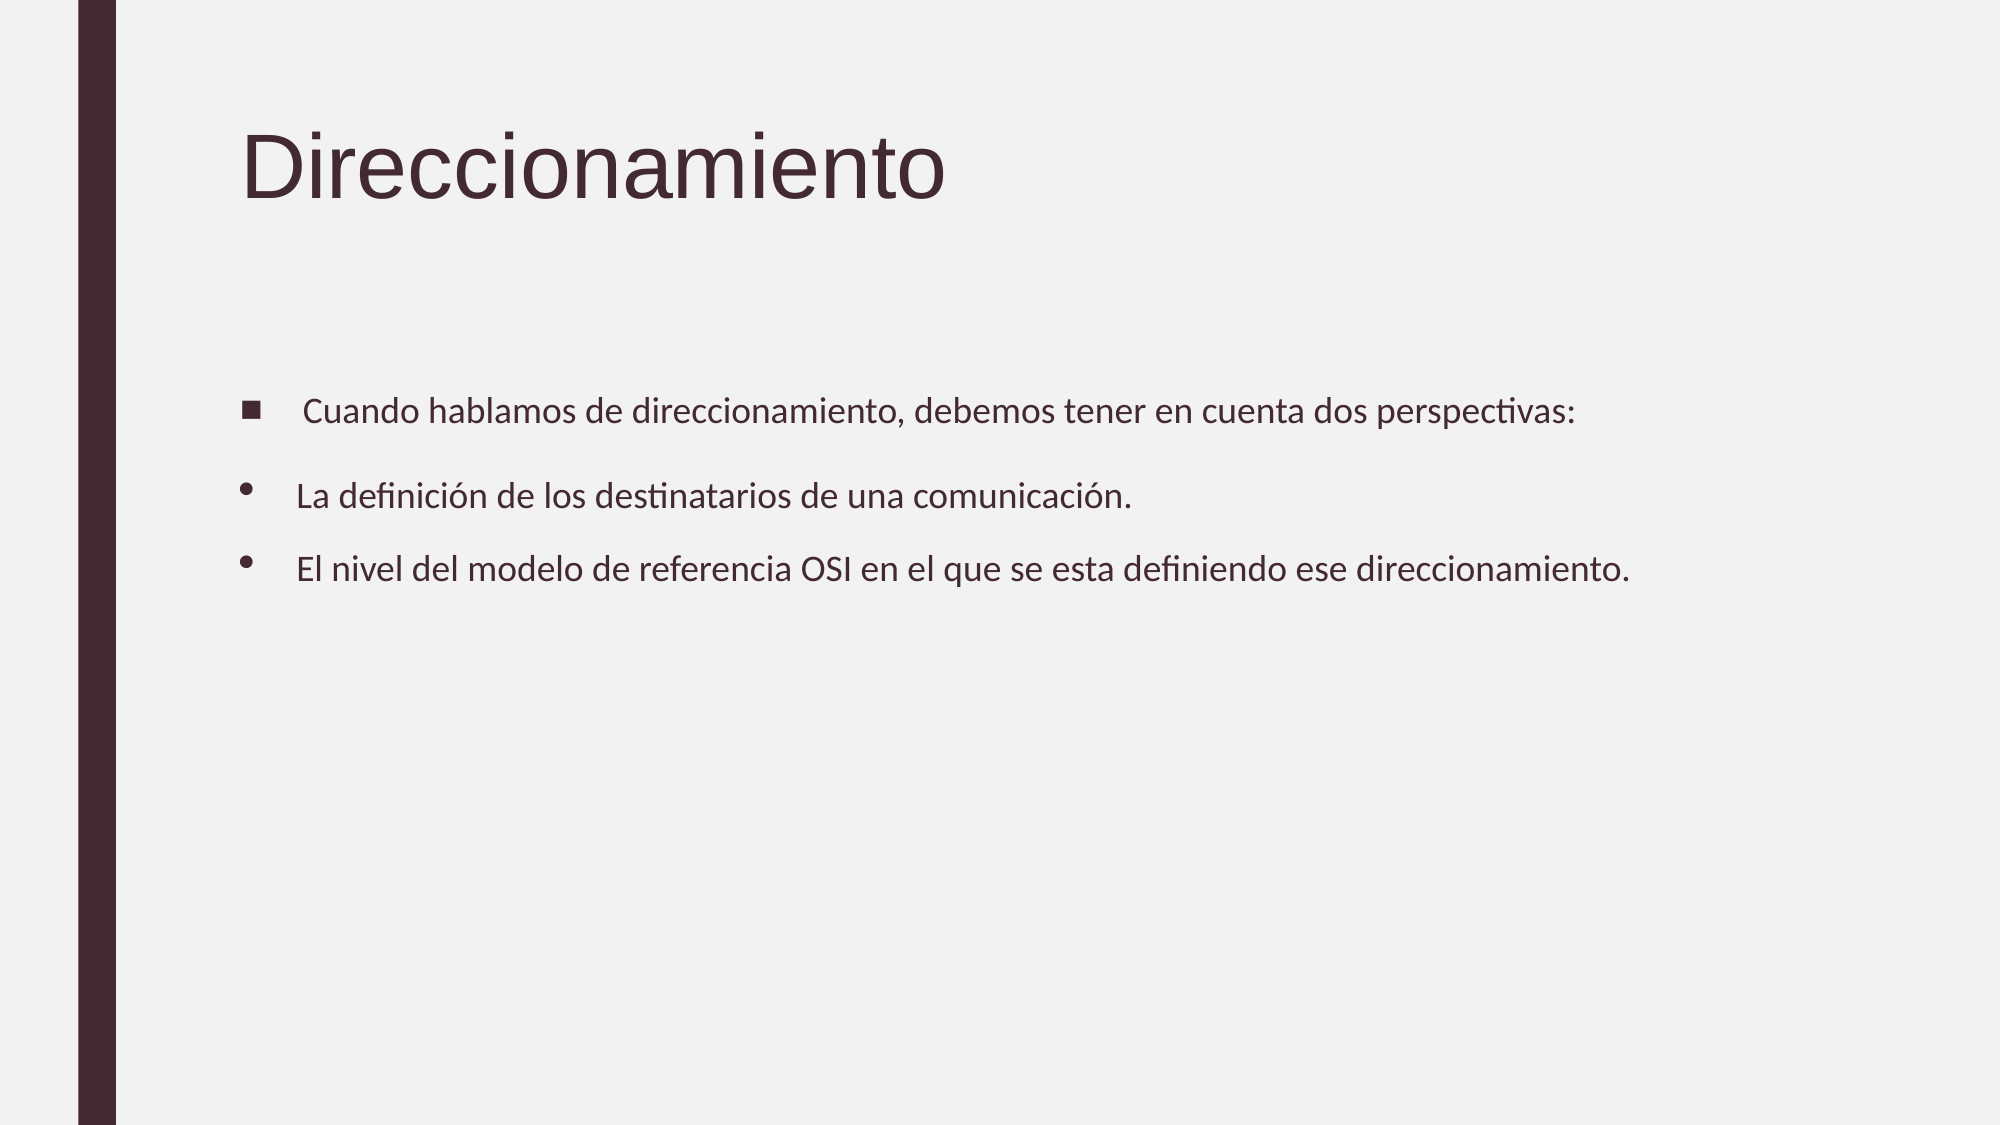

# Direccionamiento
Cuando hablamos de direccionamiento, debemos tener en cuenta dos perspectivas:
La definición de los destinatarios de una comunicación.
El nivel del modelo de referencia OSI en el que se esta definiendo ese direccionamiento.